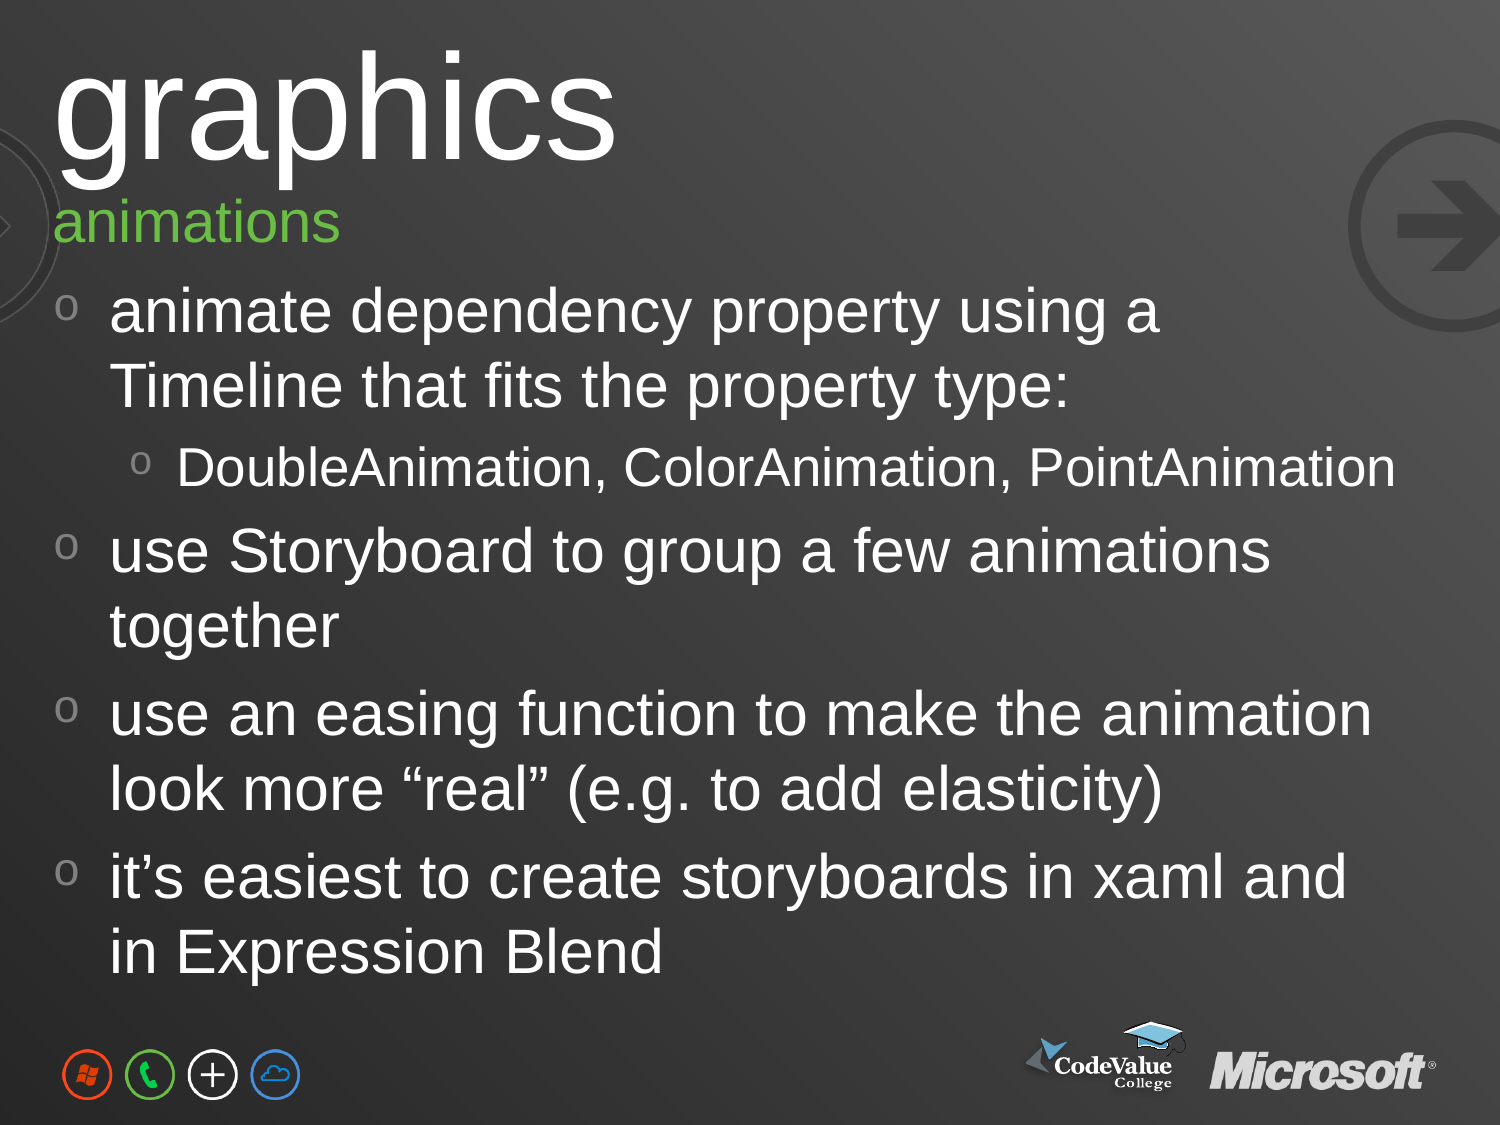

# graphics
animations
animate dependency property using a Timeline that fits the property type:
DoubleAnimation, ColorAnimation, PointAnimation
use Storyboard to group a few animations together
use an easing function to make the animation look more “real” (e.g. to add elasticity)
it’s easiest to create storyboards in xaml and in Expression Blend